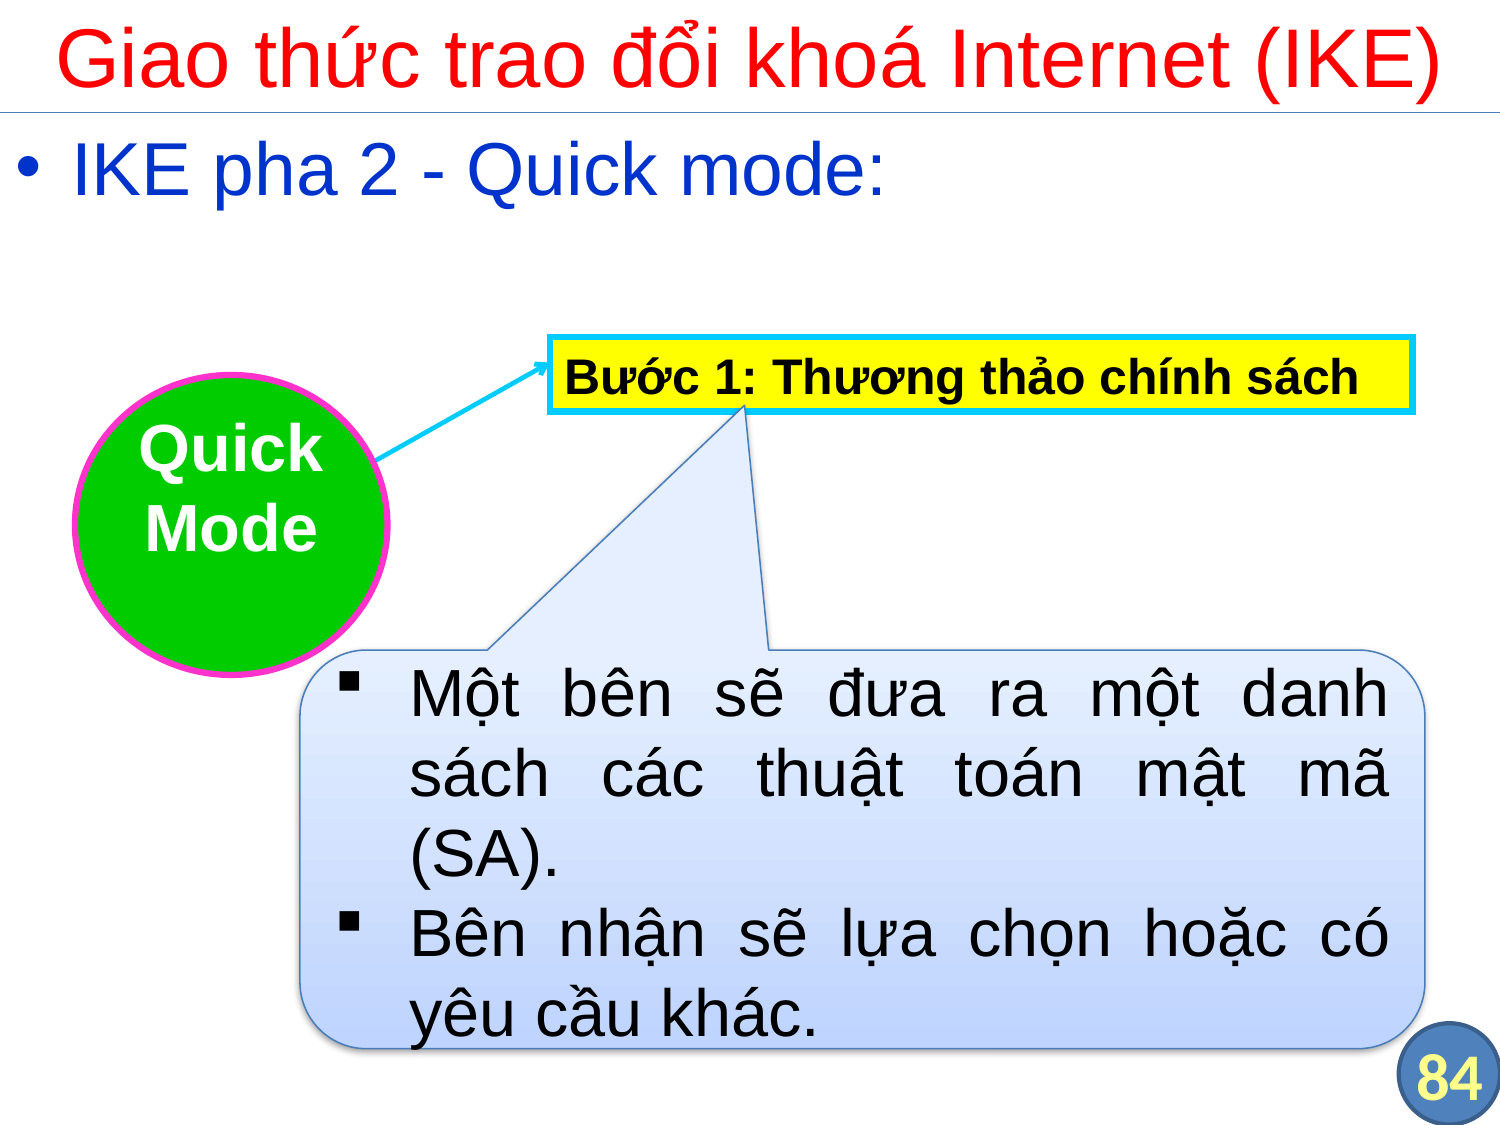

# Giao thức trao đổi khoá Internet (IKE)
IKE pha 2 - Quick mode:

Bước 1: Thương thảo chính sách
Quick Mode

Một bên sẽ đưa ra một danh sách các thuật toán mật mã (SA).
Bên nhận sẽ lựa chọn hoặc có yêu cầu khác.
84